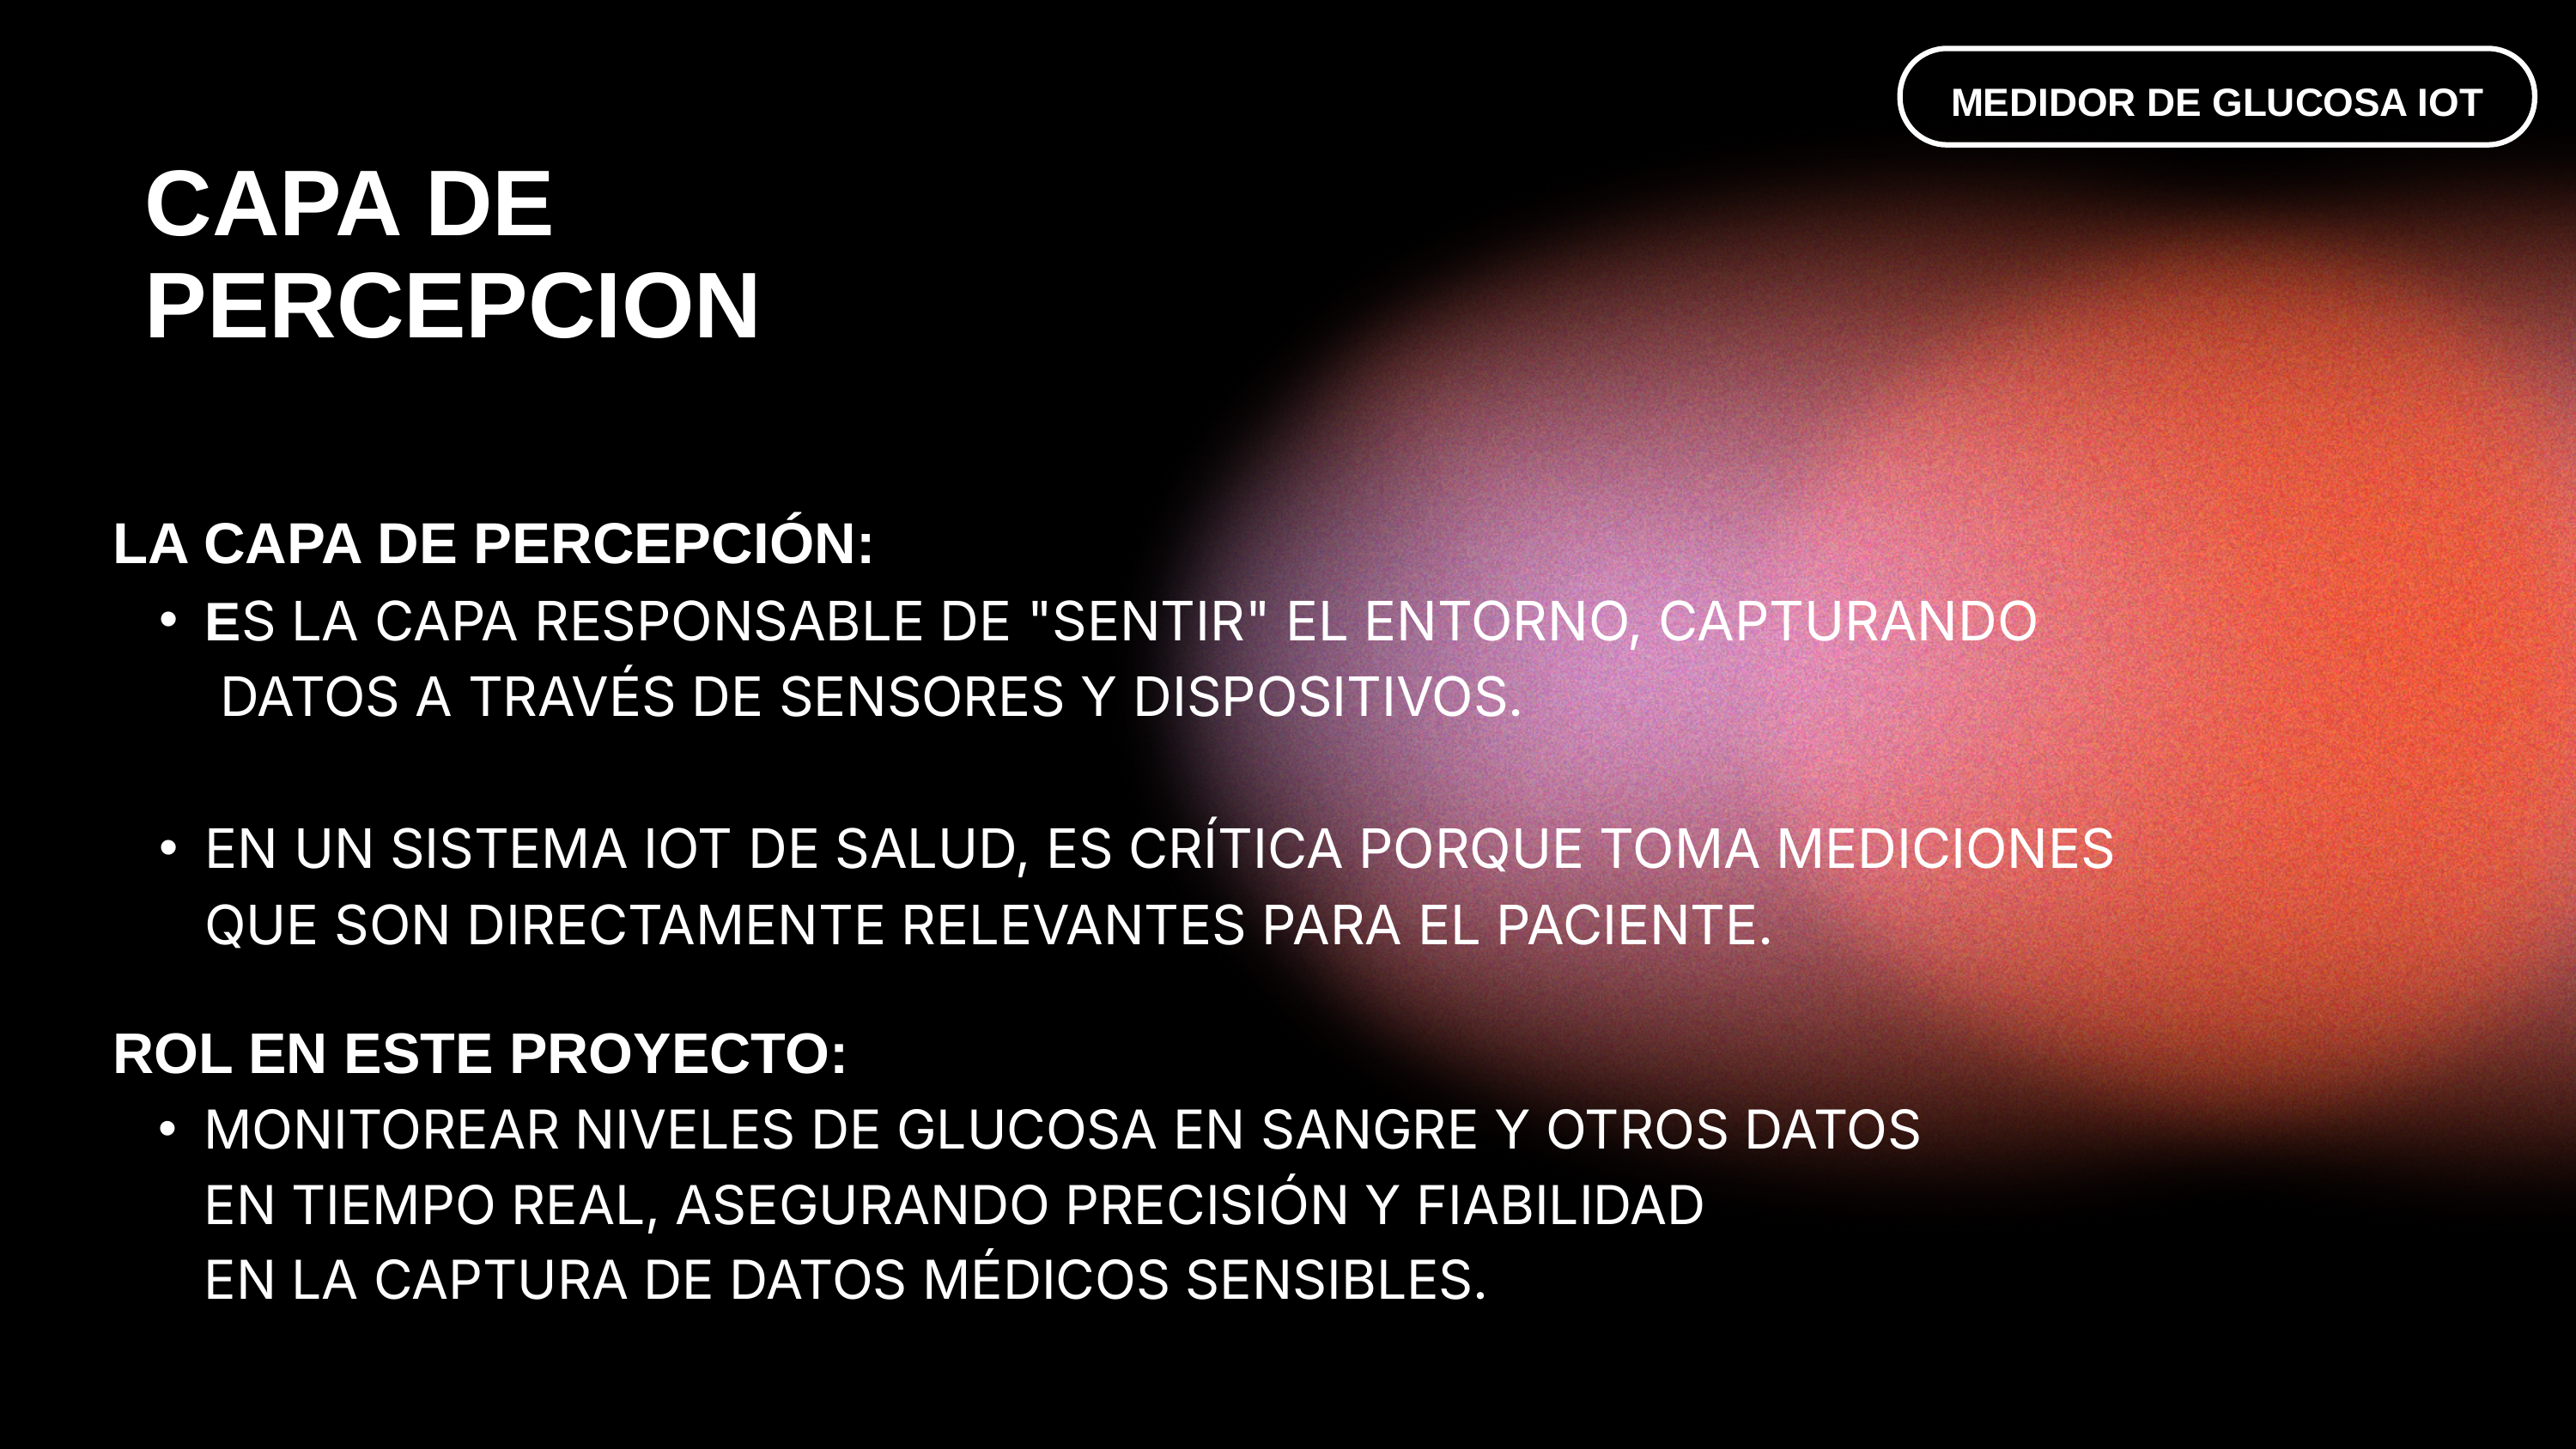

MEDIDOR DE GLUCOSA IOT

CAPA DE PERCEPCION
LA CAPA DE PERCEPCIÓN:
ES LA CAPA RESPONSABLE DE "SENTIR" EL ENTORNO, CAPTURANDO                                     DATOS A TRAVÉS DE SENSORES Y DISPOSITIVOS.

EN UN SISTEMA IOT DE SALUD, ES CRÍTICA PORQUE TOMA MEDICIONES                               QUE SON DIRECTAMENTE RELEVANTES PARA EL PACIENTE.
ROL EN ESTE PROYECTO:
MONITOREAR NIVELES DE GLUCOSA EN SANGRE Y OTROS DATOS                                         EN TIEMPO REAL, ASEGURANDO PRECISIÓN Y FIABILIDAD                                                        EN LA CAPTURA DE DATOS MÉDICOS SENSIBLES.